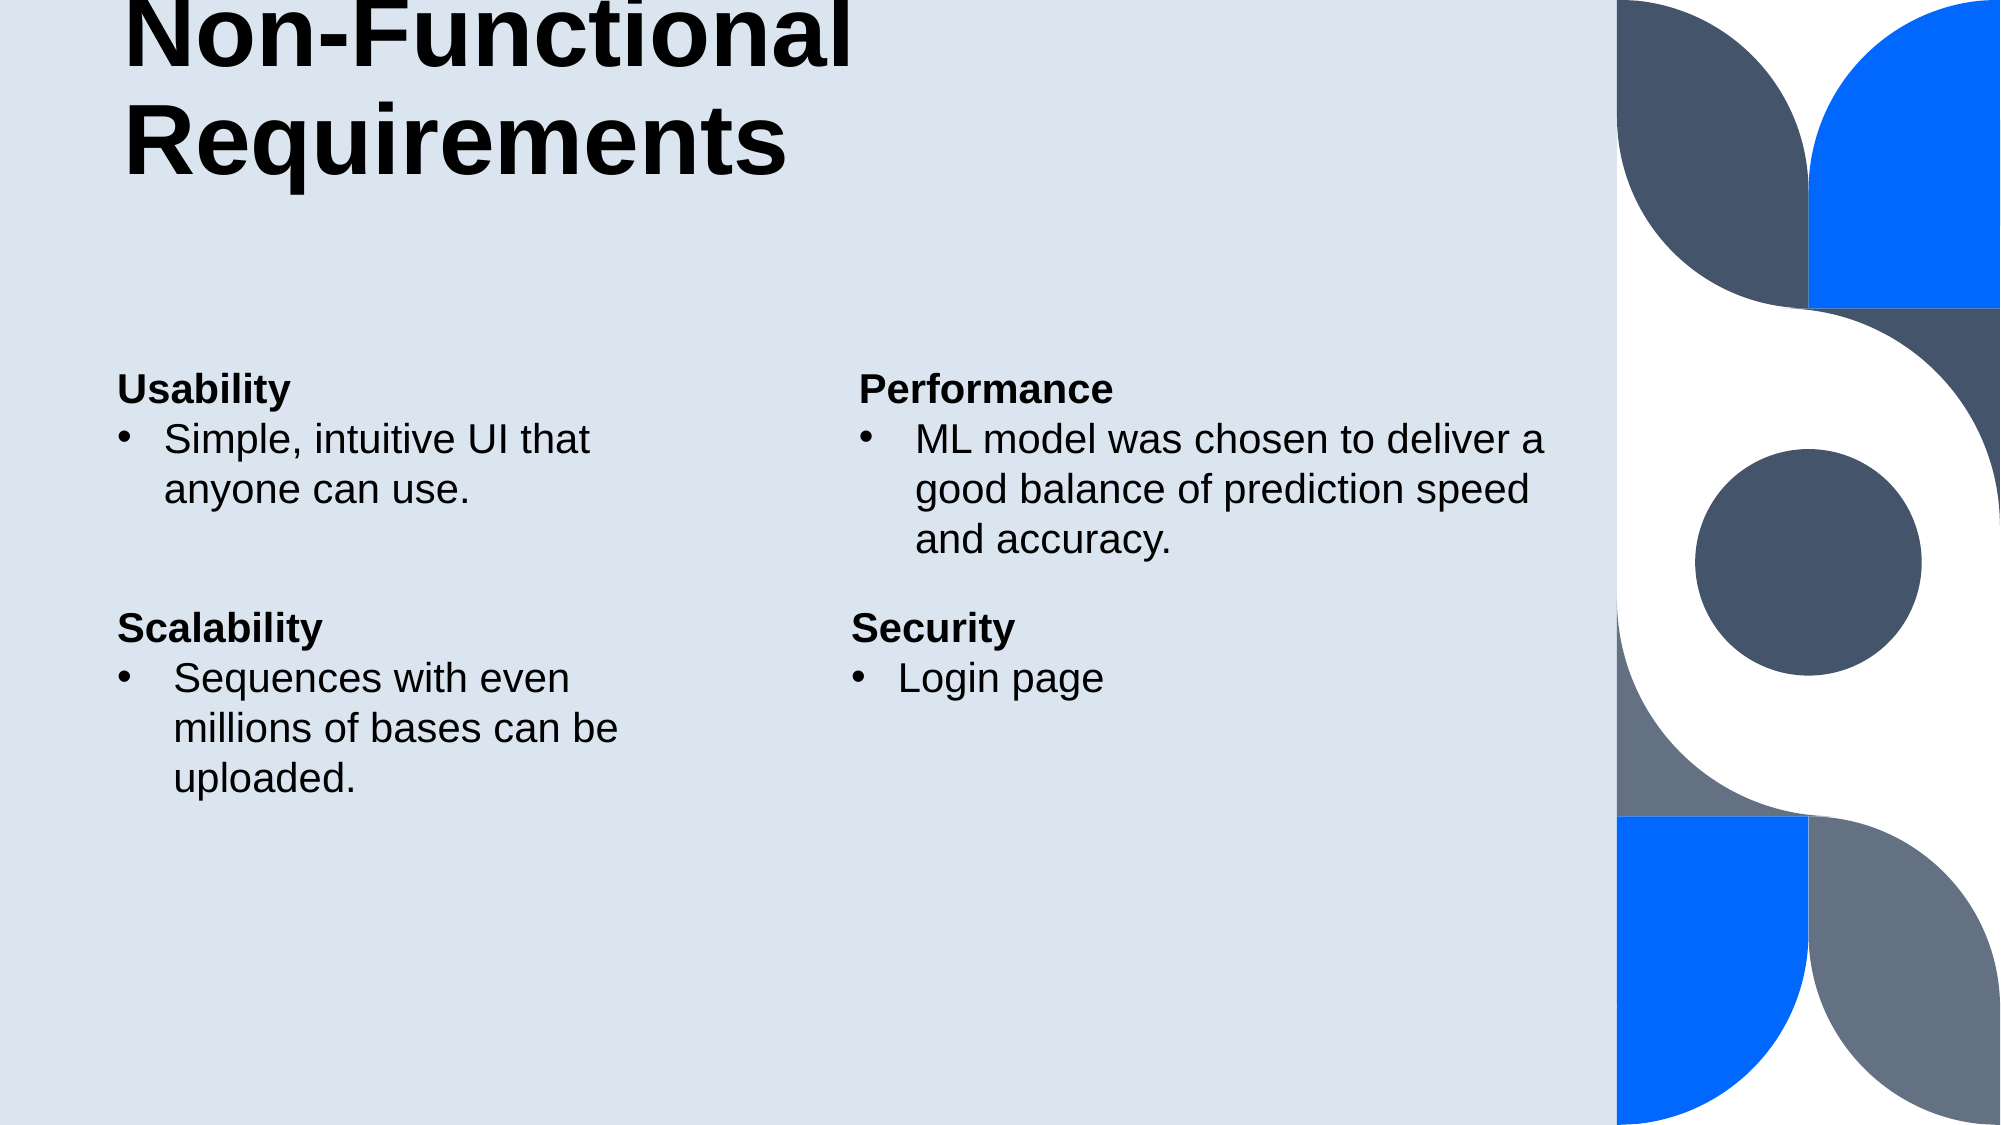

# Non-Functional Requirements
Usability
Simple, intuitive UI that anyone can use.
Performance
ML model was chosen to deliver a good balance of prediction speed and accuracy.

Scalability
Sequences with even millions of bases can be uploaded.
Security
Login page